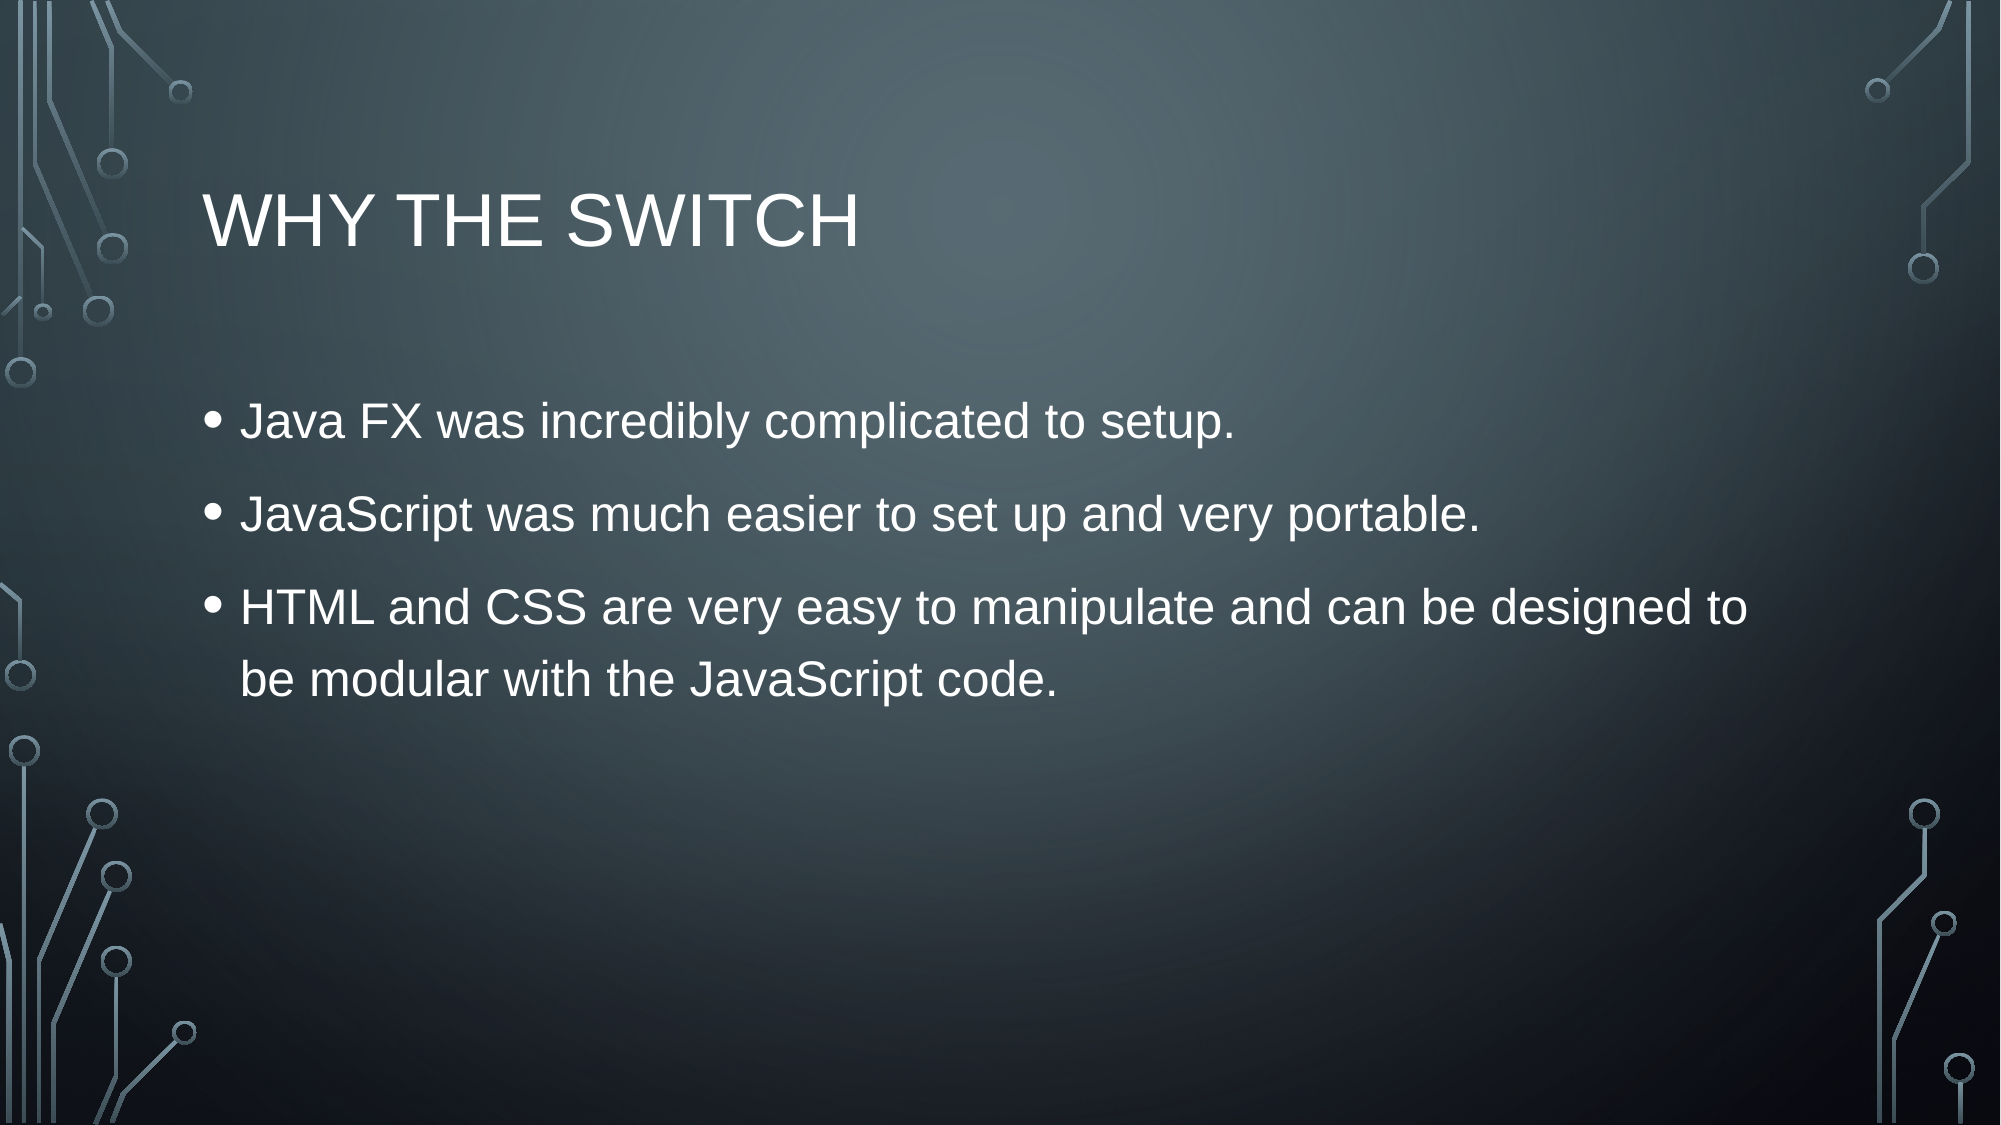

# Why the switch
Java FX was incredibly complicated to setup.
JavaScript was much easier to set up and very portable.
HTML and CSS are very easy to manipulate and can be designed to be modular with the JavaScript code.